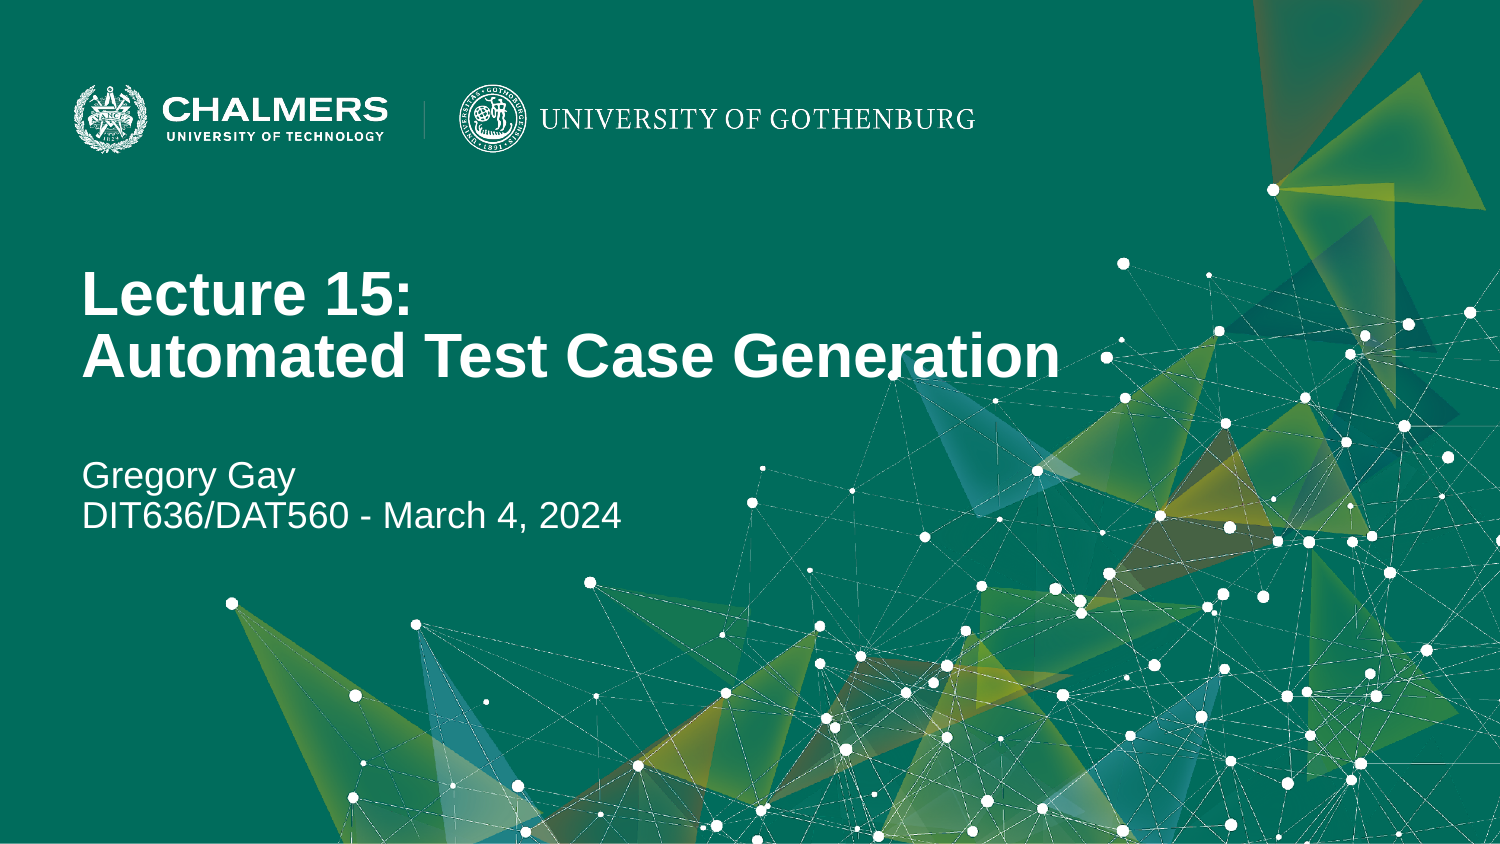

Lecture 15:
Automated Test Case Generation
Gregory Gay
DIT636/DAT560 - March 4, 2024